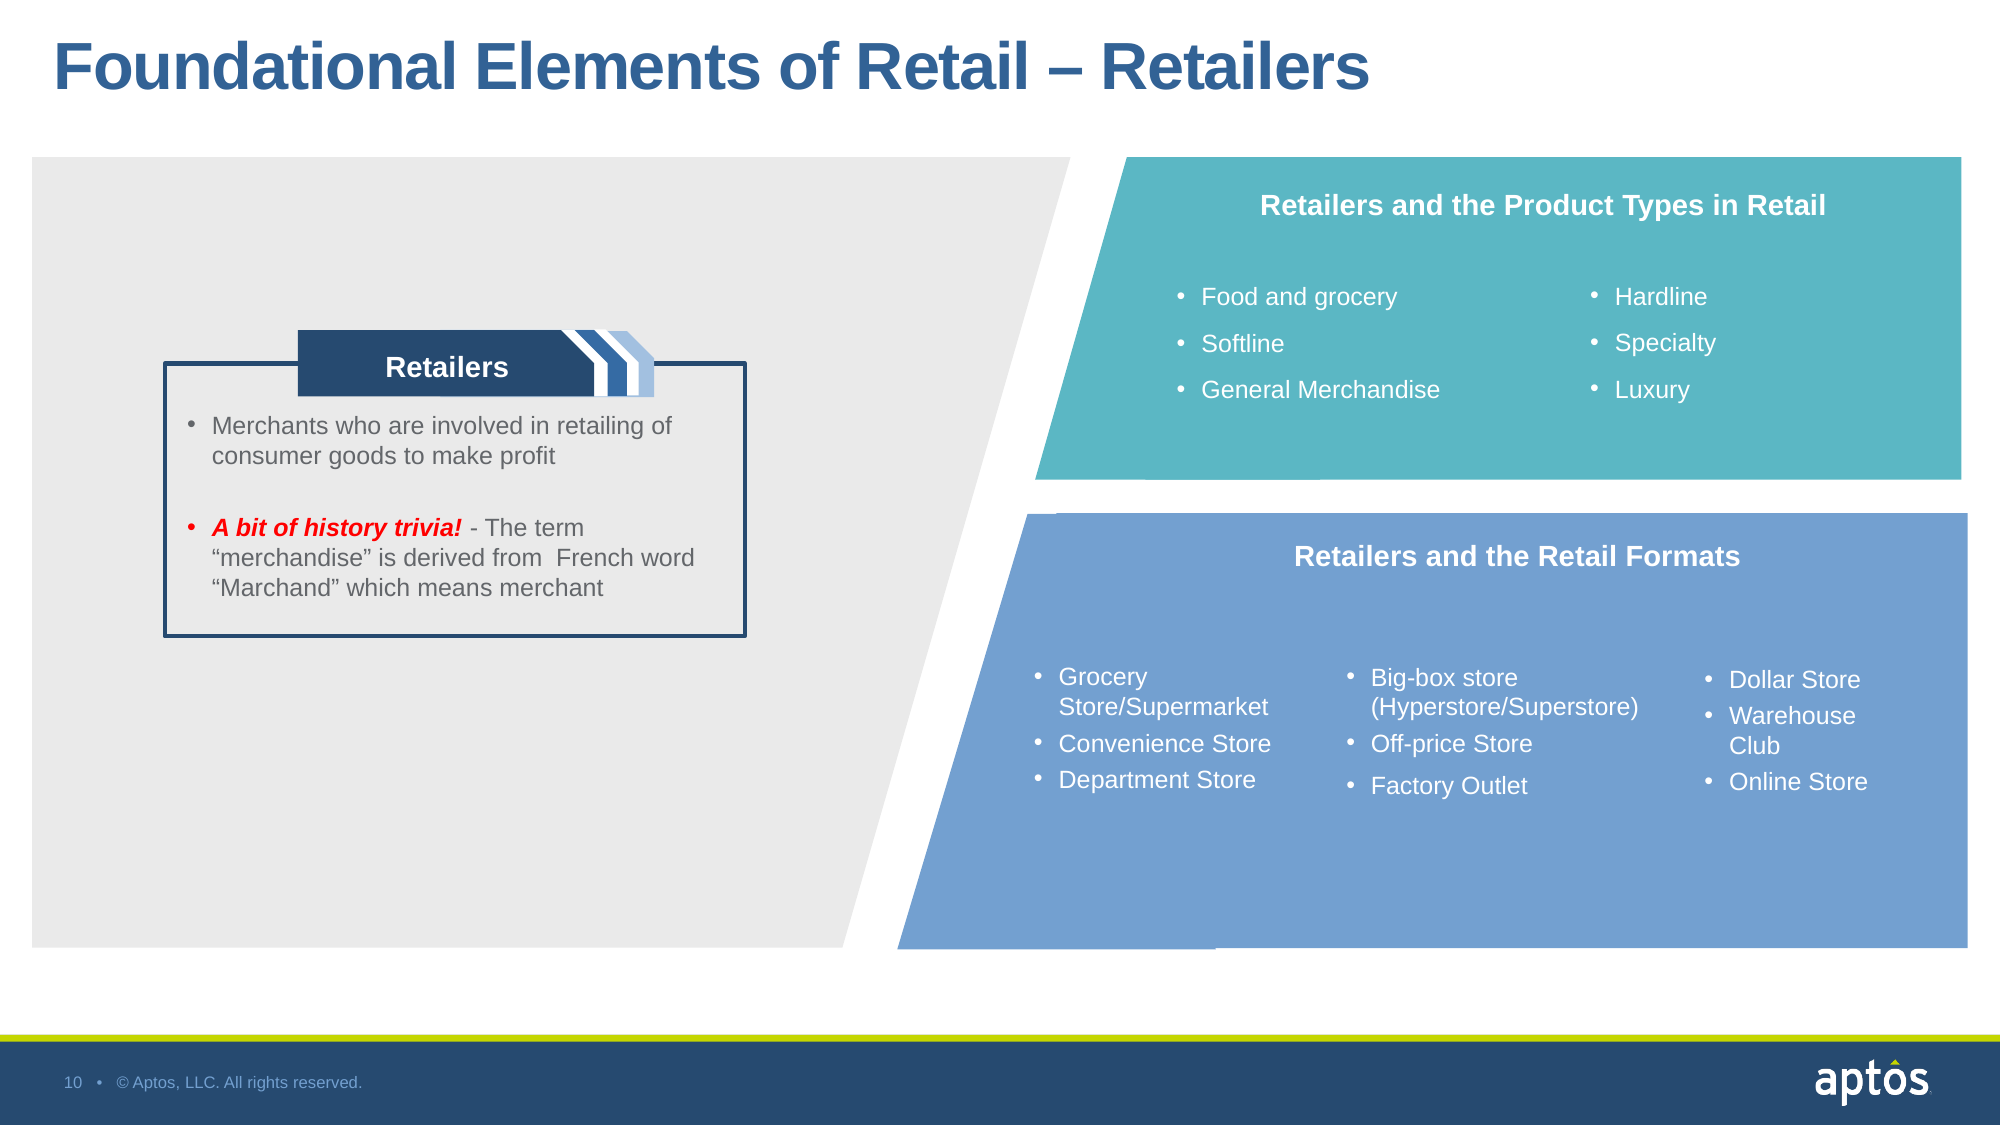

Foundational Elements of Retail – Retailers

Retailers and the Product Types in Retail
Hardline
Specialty
Luxury
Food and grocery
Softline
General Merchandise
Retailers by type of products

Retailers

Merchants who are involved in retailing of consumer goods to make profit

A bit of history trivia! - The term “merchandise” is derived from  French word “Marchand” which means merchant

Retailers and the Retail Formats
Grocery Store/Supermarket
Convenience Store
Department Store
Big-box store (Hyperstore/Superstore)
Off-price Store
Factory Outlet

Dollar Store
Warehouse Club
Online Store